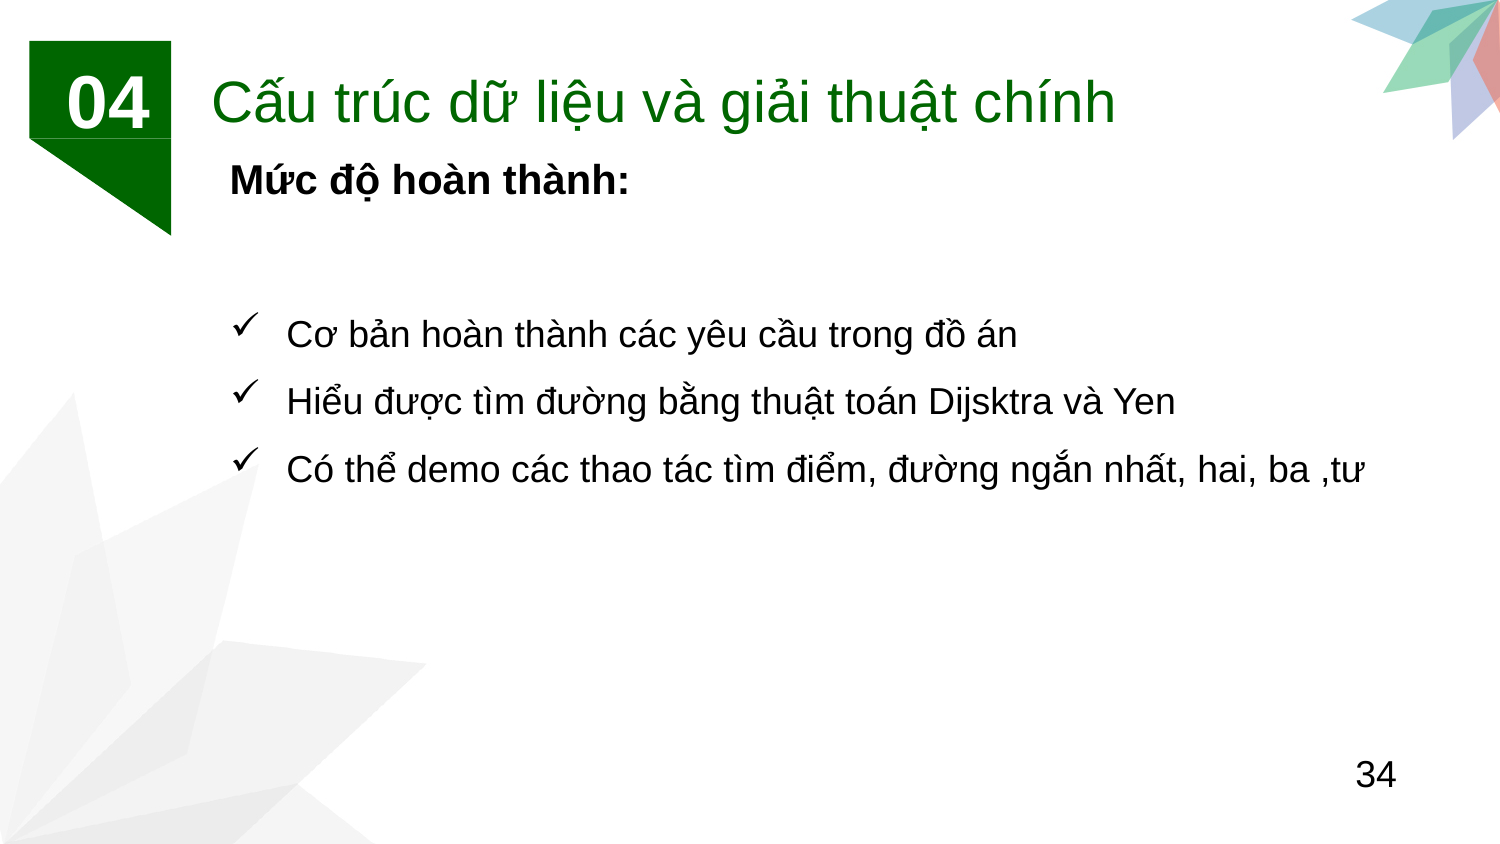

04
Cấu trúc dữ liệu và giải thuật chính
Mức độ hoàn thành:
Cơ bản hoàn thành các yêu cầu trong đồ án
Hiểu được tìm đường bằng thuật toán Dijsktra và Yen
Có thể demo các thao tác tìm điểm, đường ngắn nhất, hai, ba ,tư

34